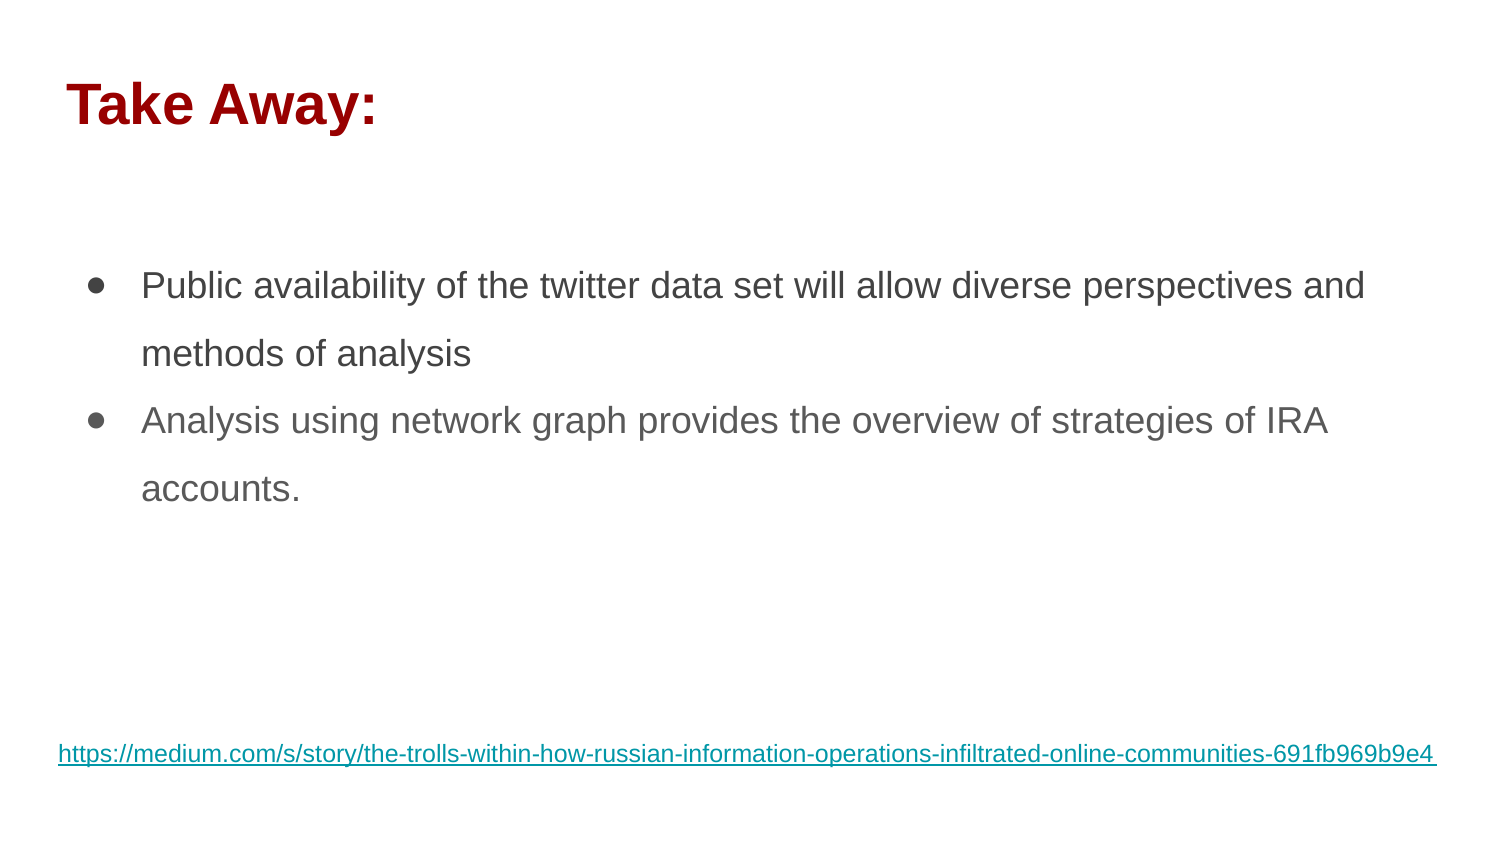

# Take Away:
Public availability of the twitter data set will allow diverse perspectives and methods of analysis
Analysis using network graph provides the overview of strategies of IRA accounts.

https://medium.com/s/story/the-trolls-within-how-russian-information-operations-infiltrated-online-communities-691fb969b9e4